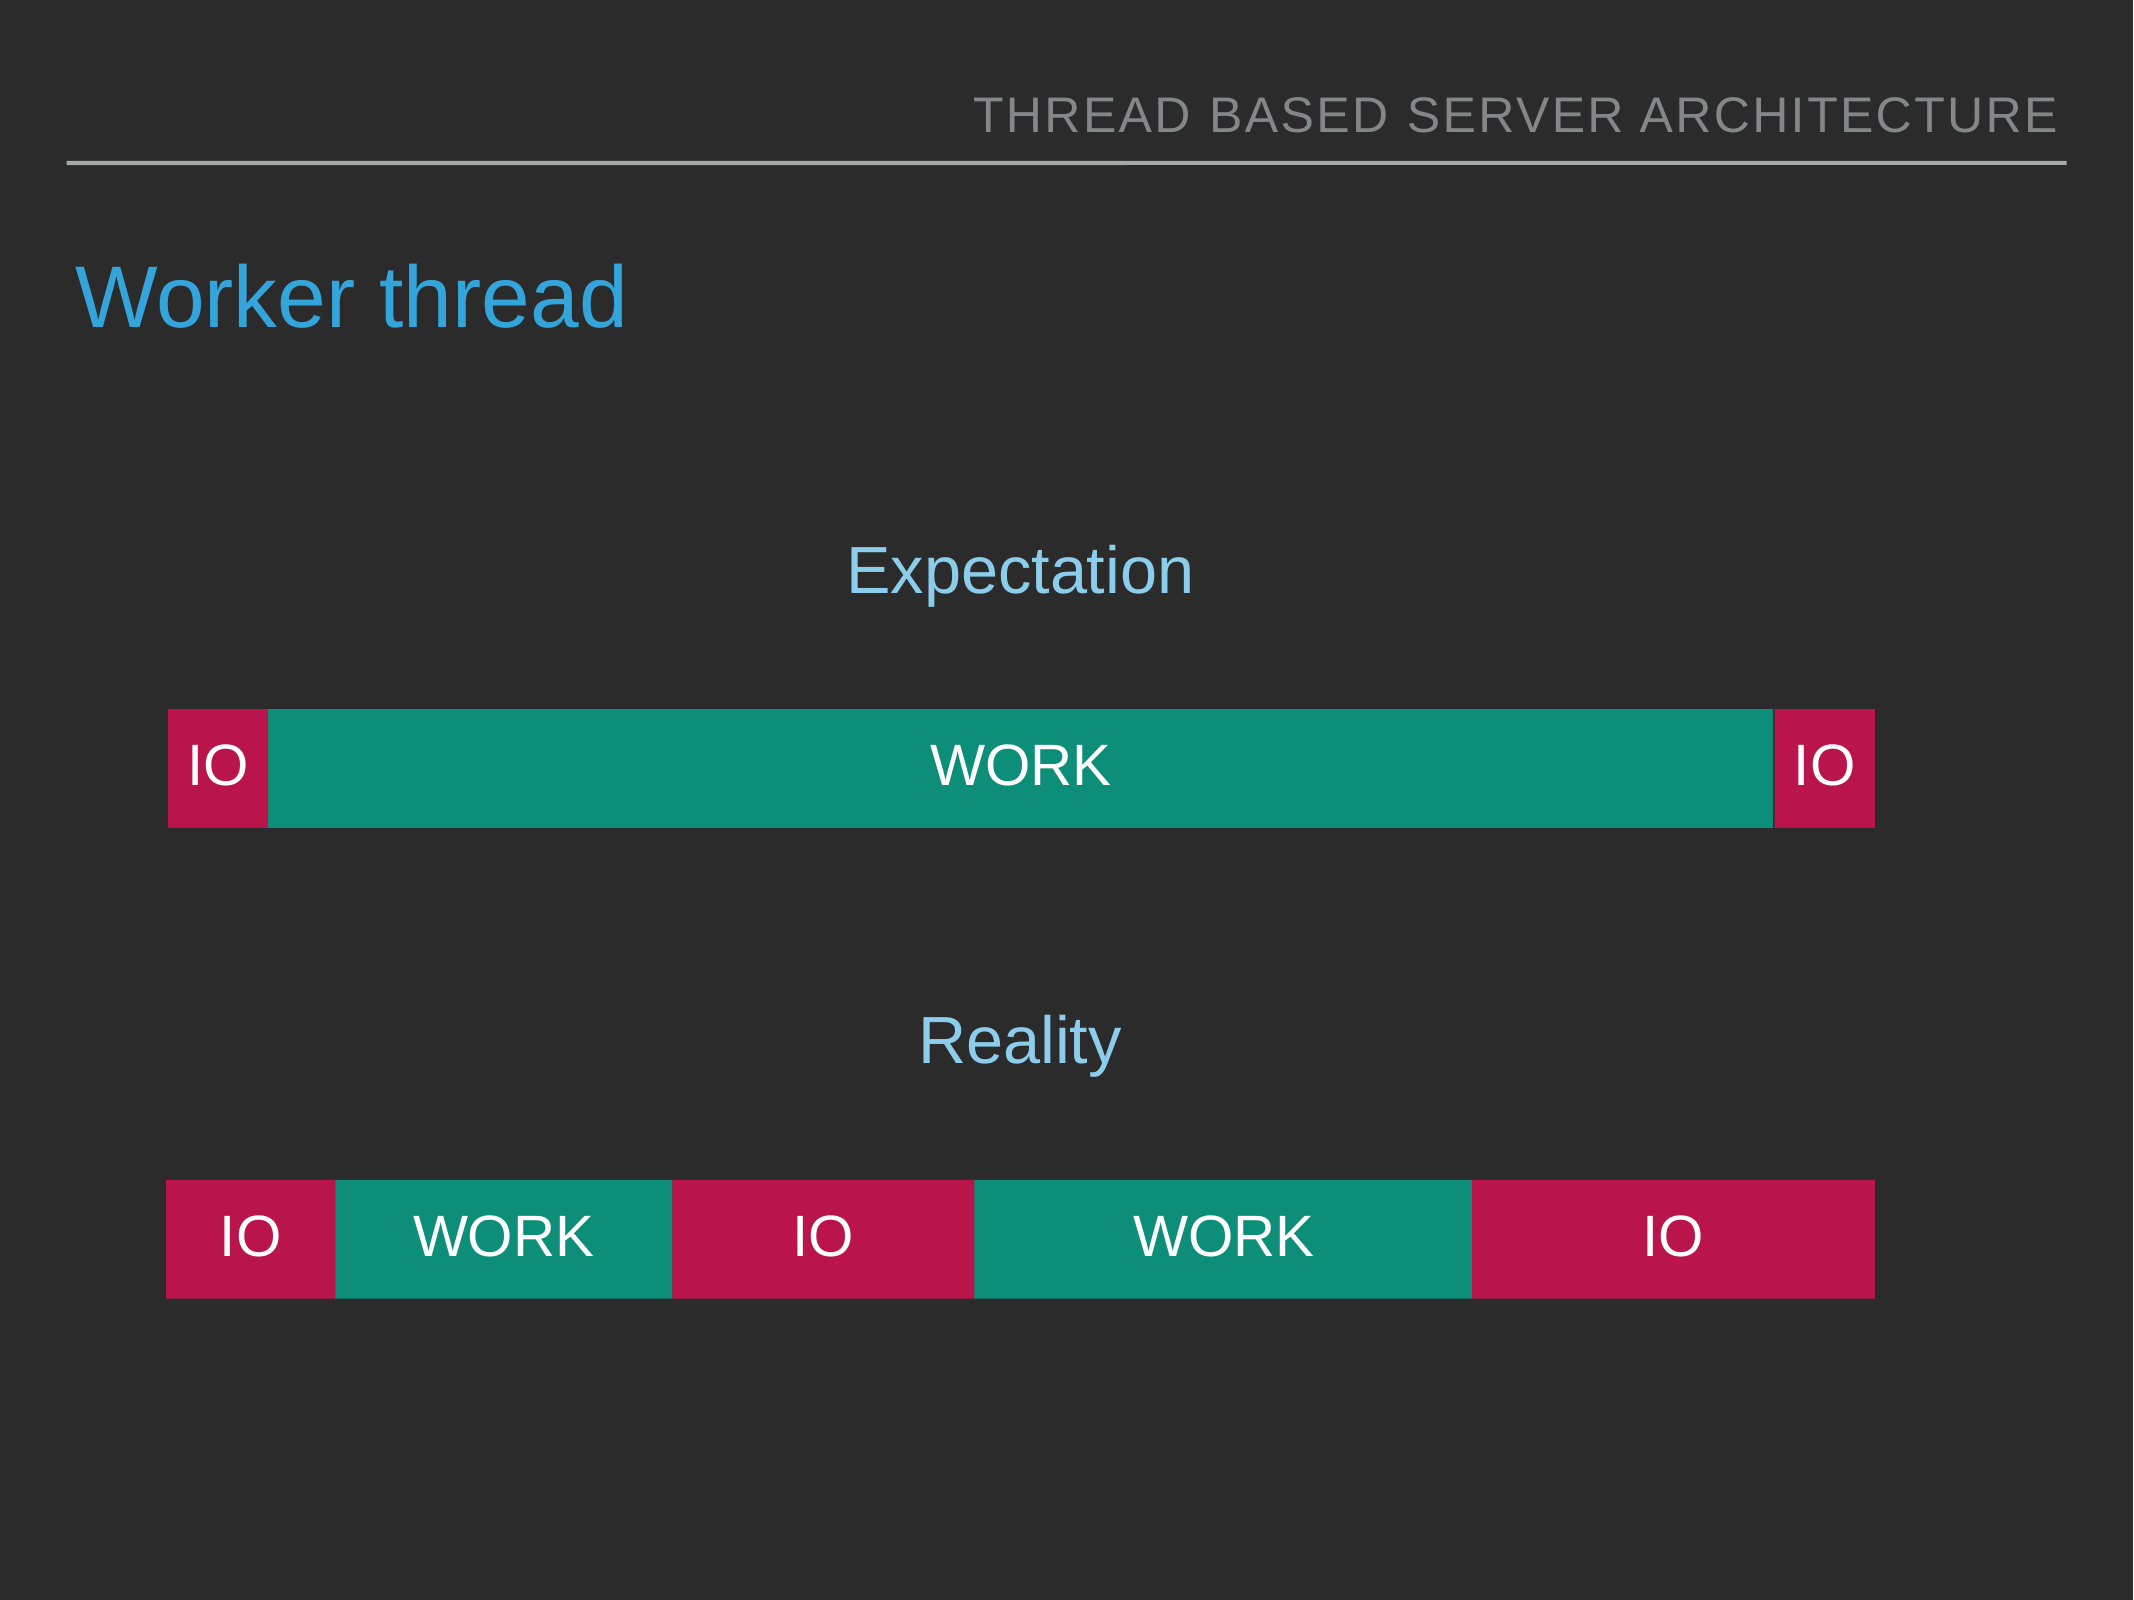

thread based server architecture
# Worker thread
Expectation
IO
WORK
IO
Reality
IO
WORK
IO
WORK
IO